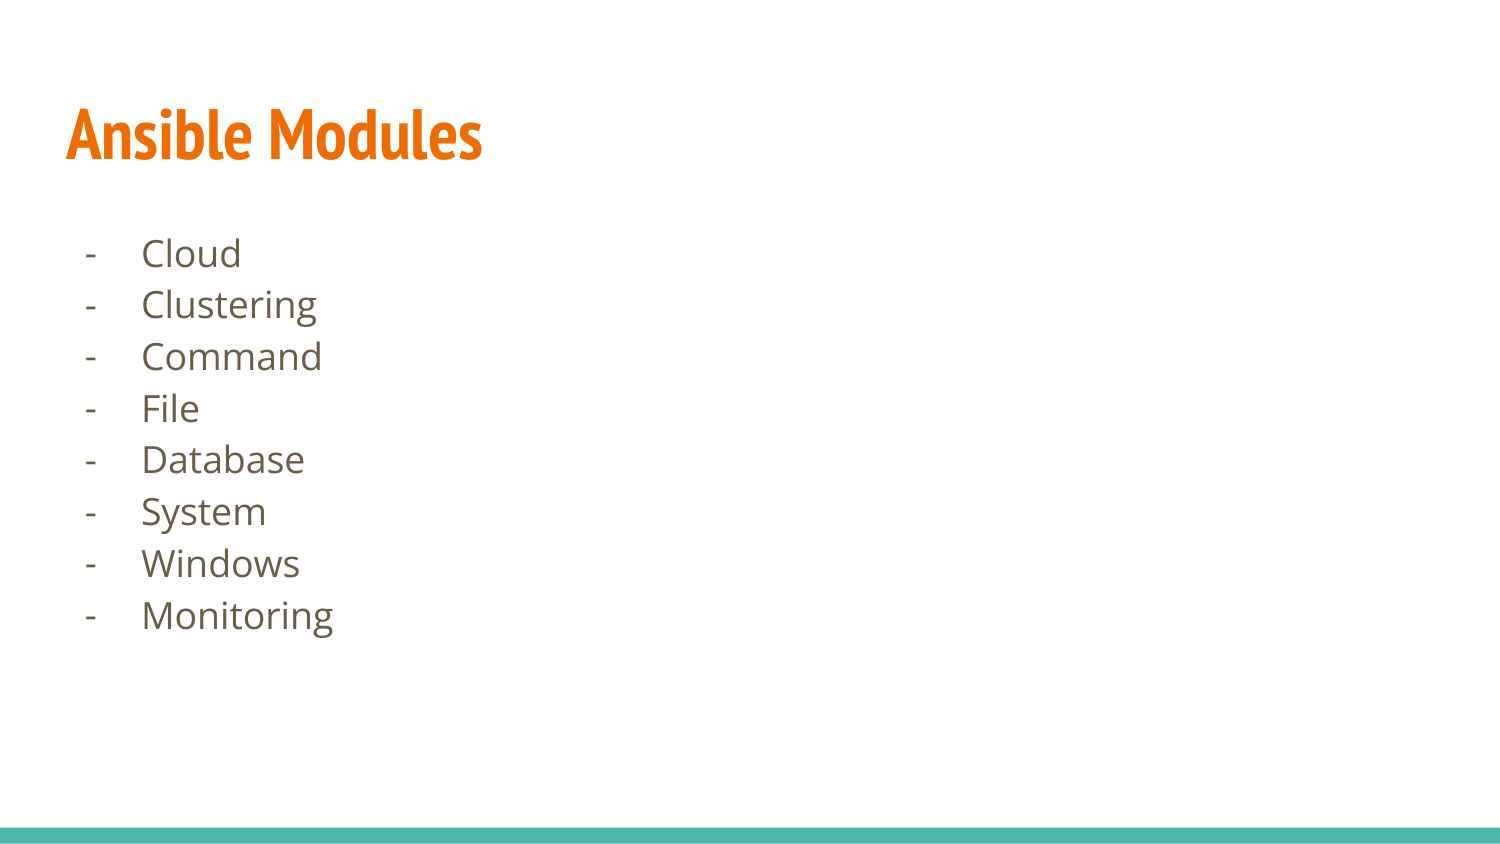

# Ansible Modules
Cloud
Clustering
Command
File
Database
System
Windows
Monitoring